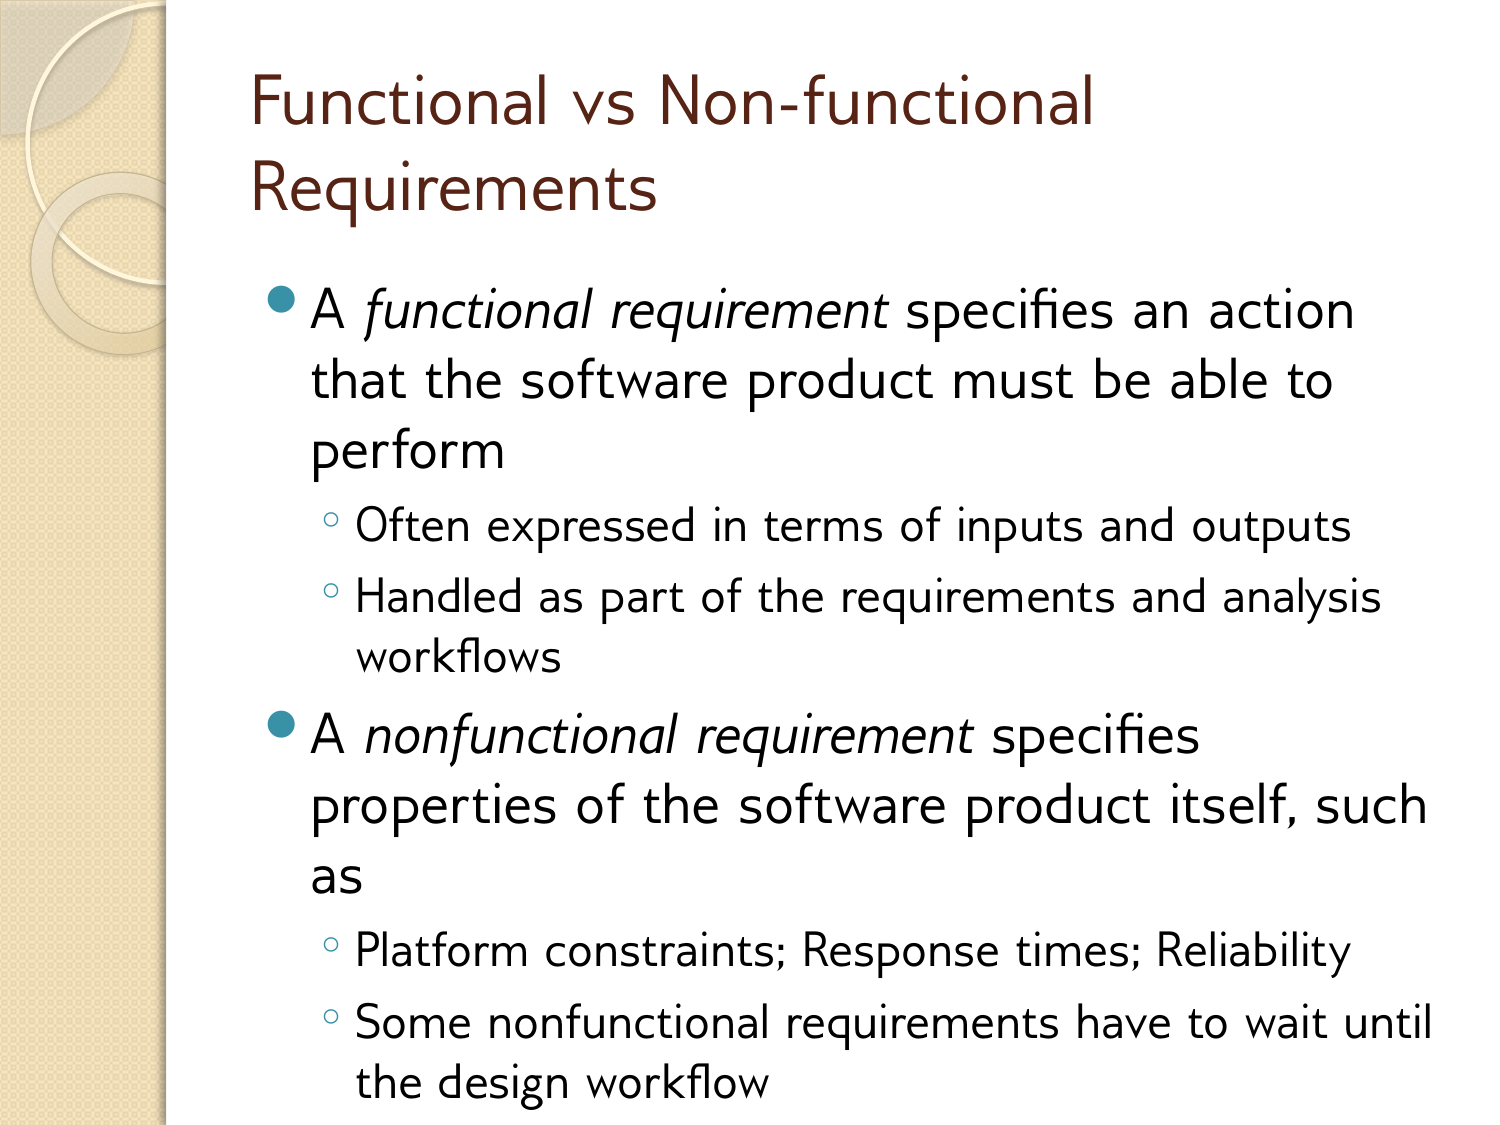

# Functional vs Non-functional Requirements
A functional requirement specifies an action that the software product must be able to perform
Often expressed in terms of inputs and outputs
Handled as part of the requirements and analysis workflows
A nonfunctional requirement specifies properties of the software product itself, such as
Platform constraints; Response times; Reliability
Some nonfunctional requirements have to wait until the design workflow